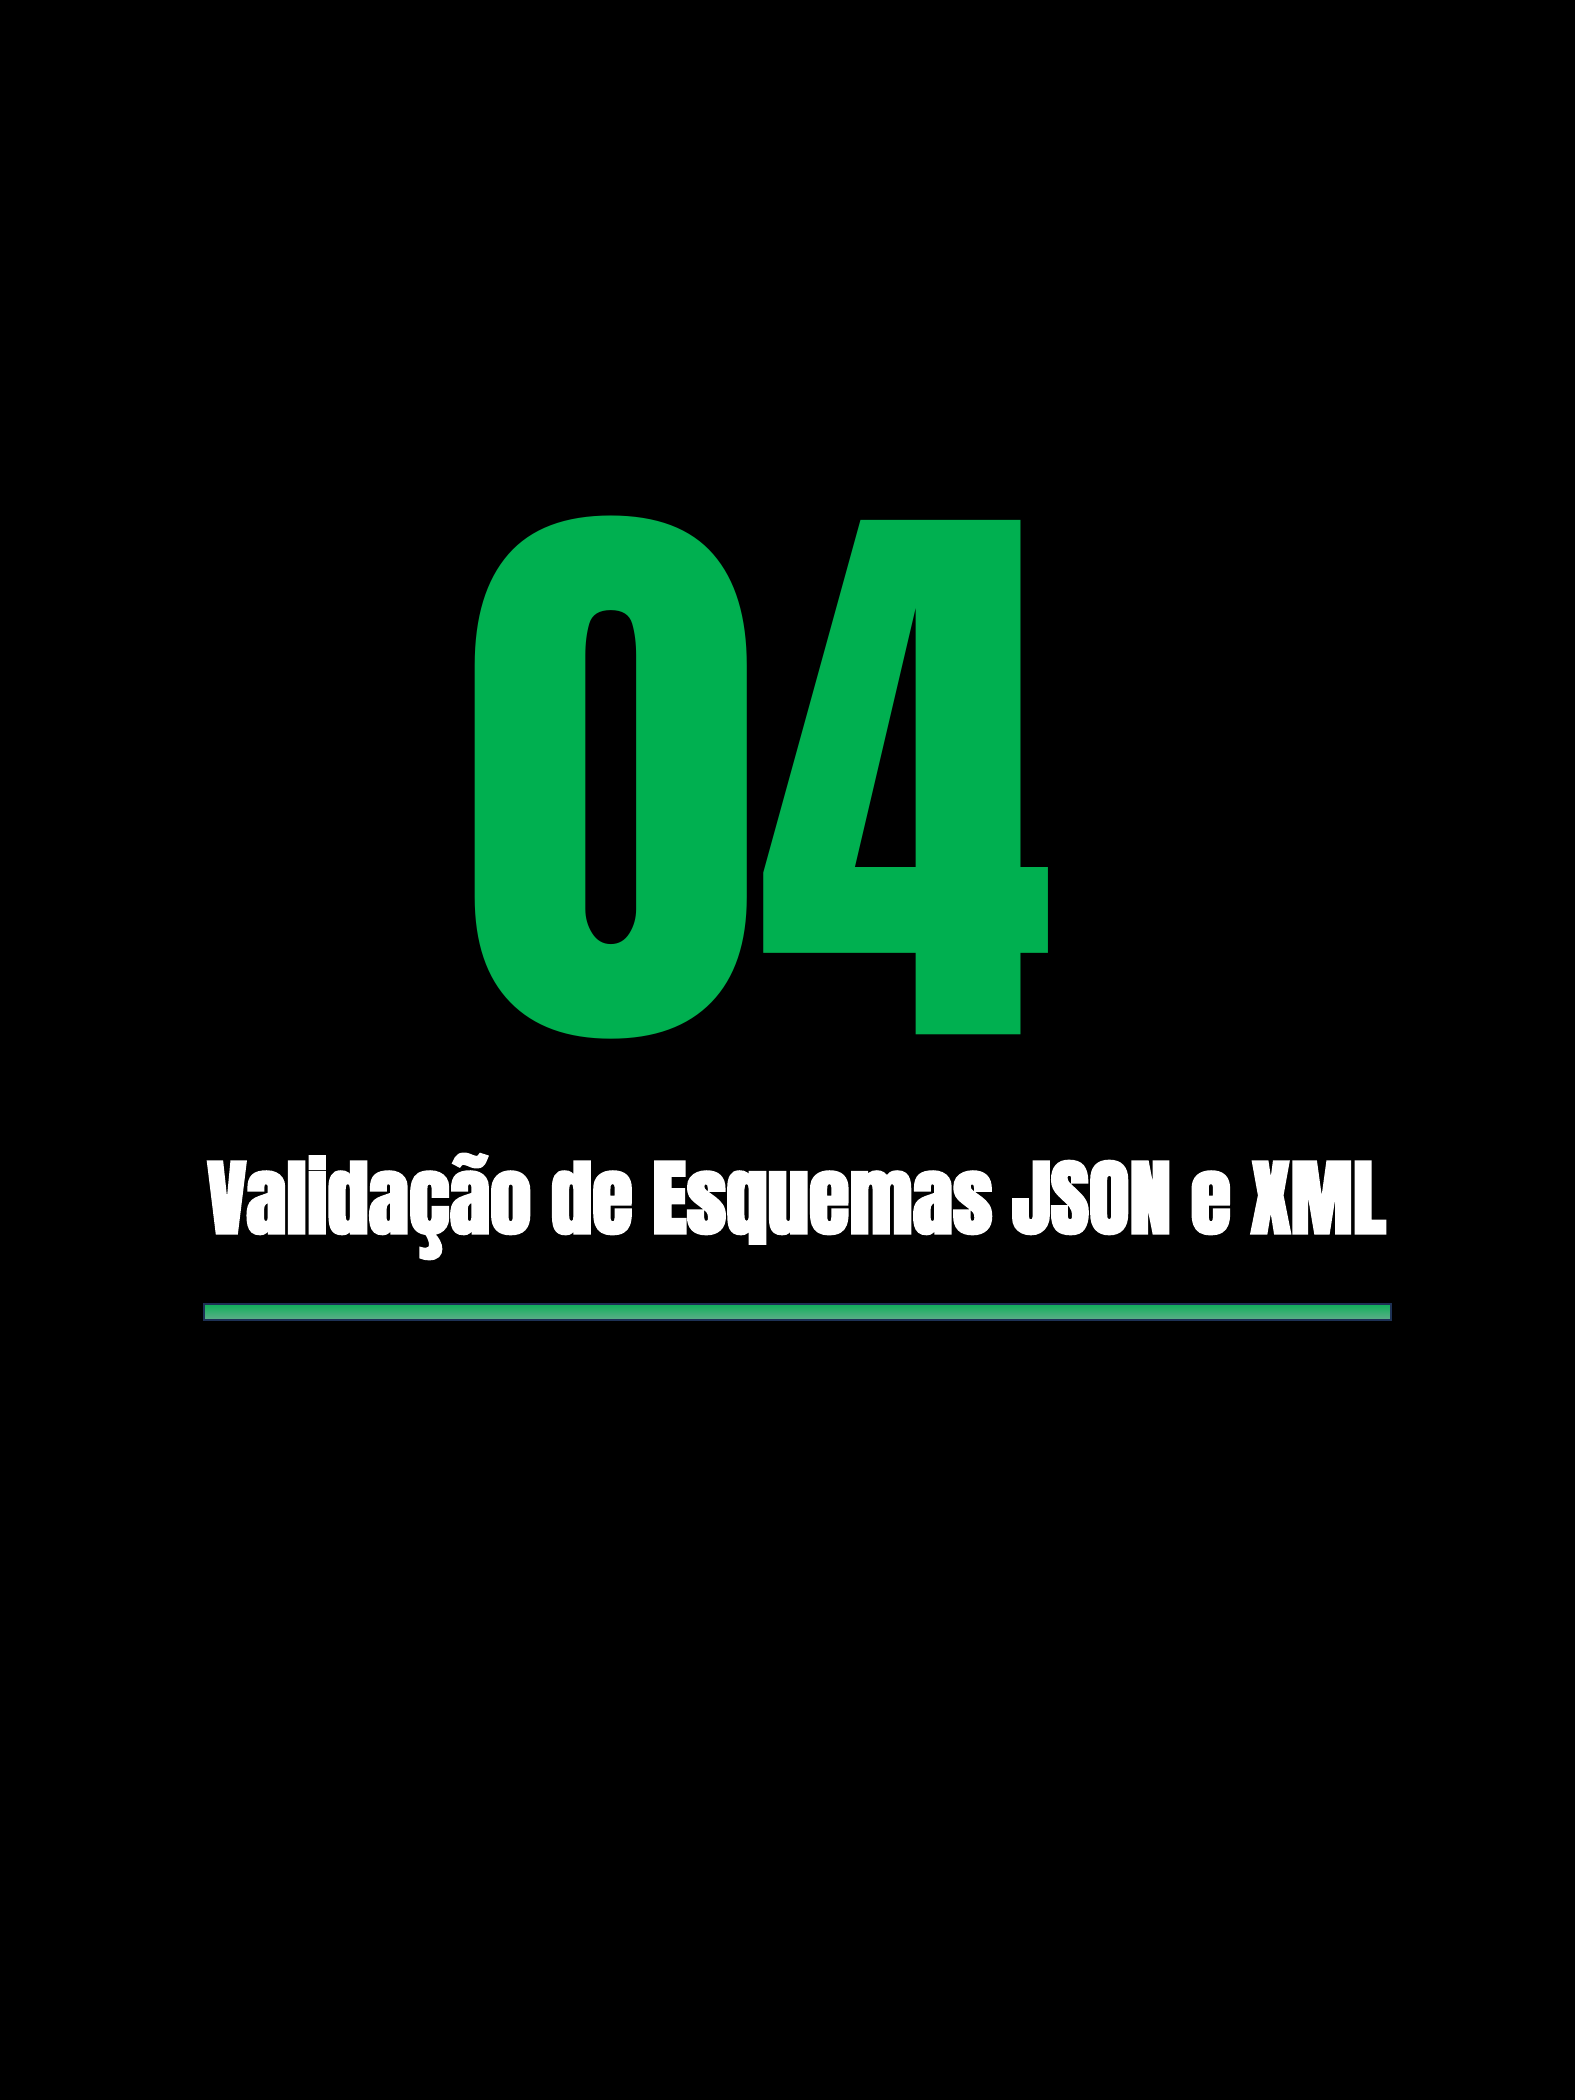

Validação de Esquemas JSON e XML
04

Desevendando Rest Assured - Priscila Pereira
19